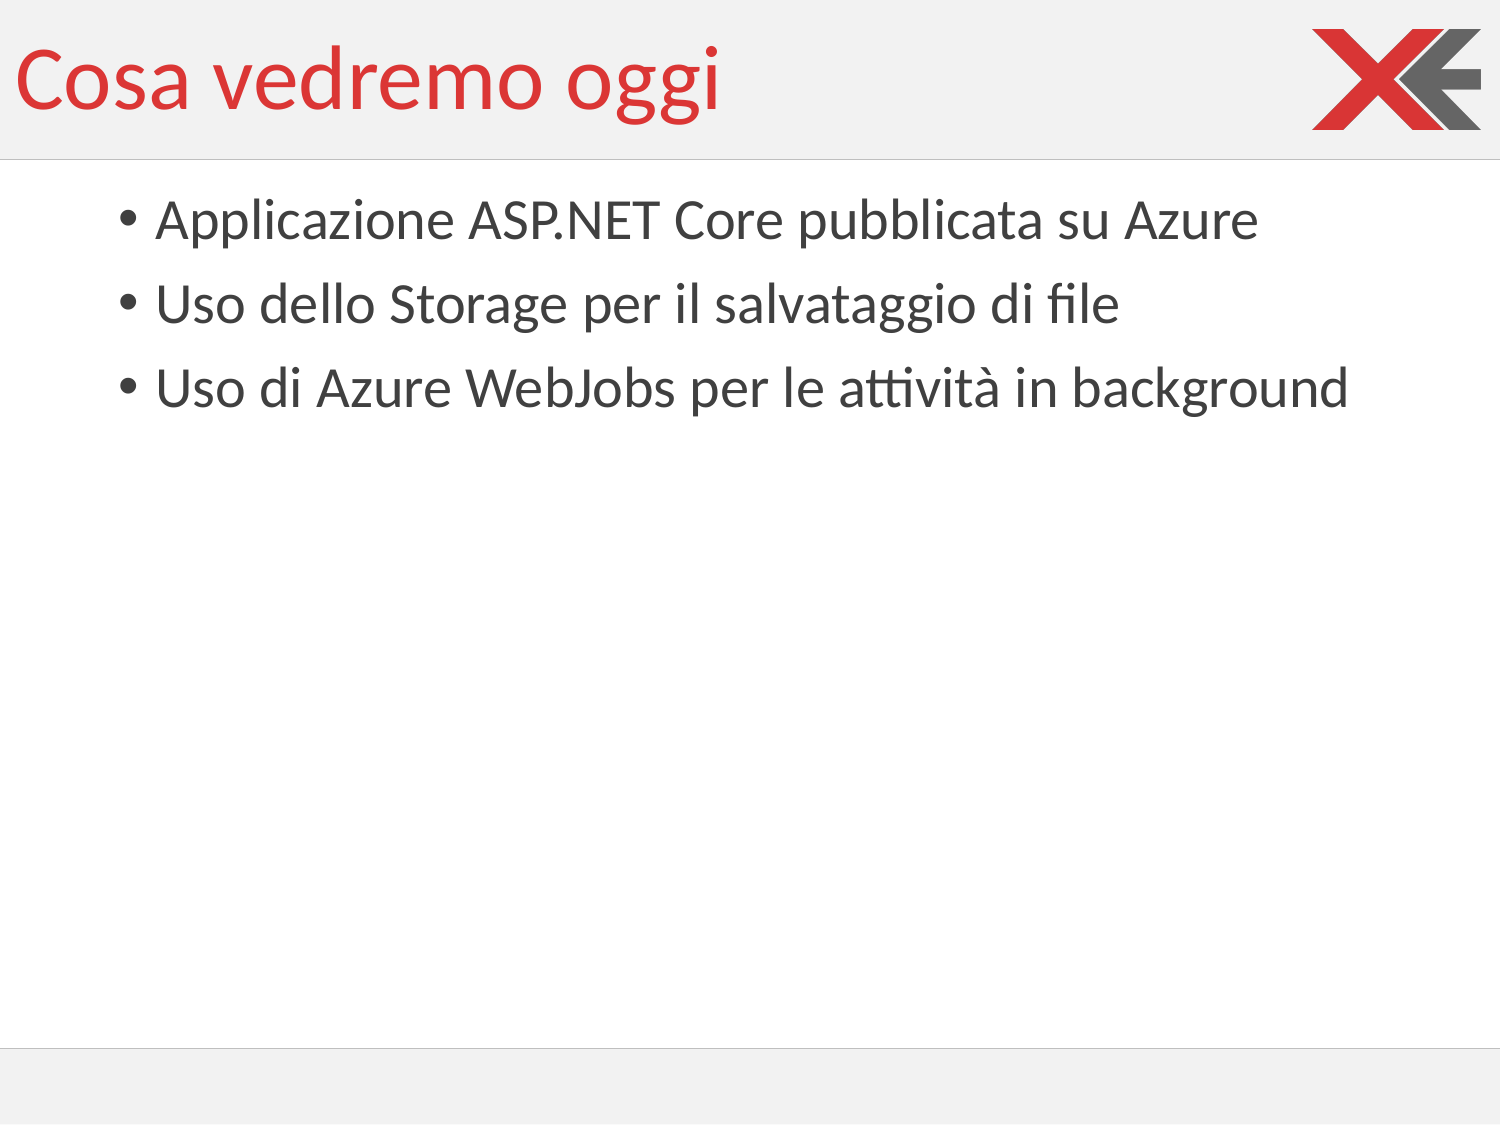

# Cosa vedremo oggi
Applicazione ASP.NET Core pubblicata su Azure
Uso dello Storage per il salvataggio di file
Uso di Azure WebJobs per le attività in background